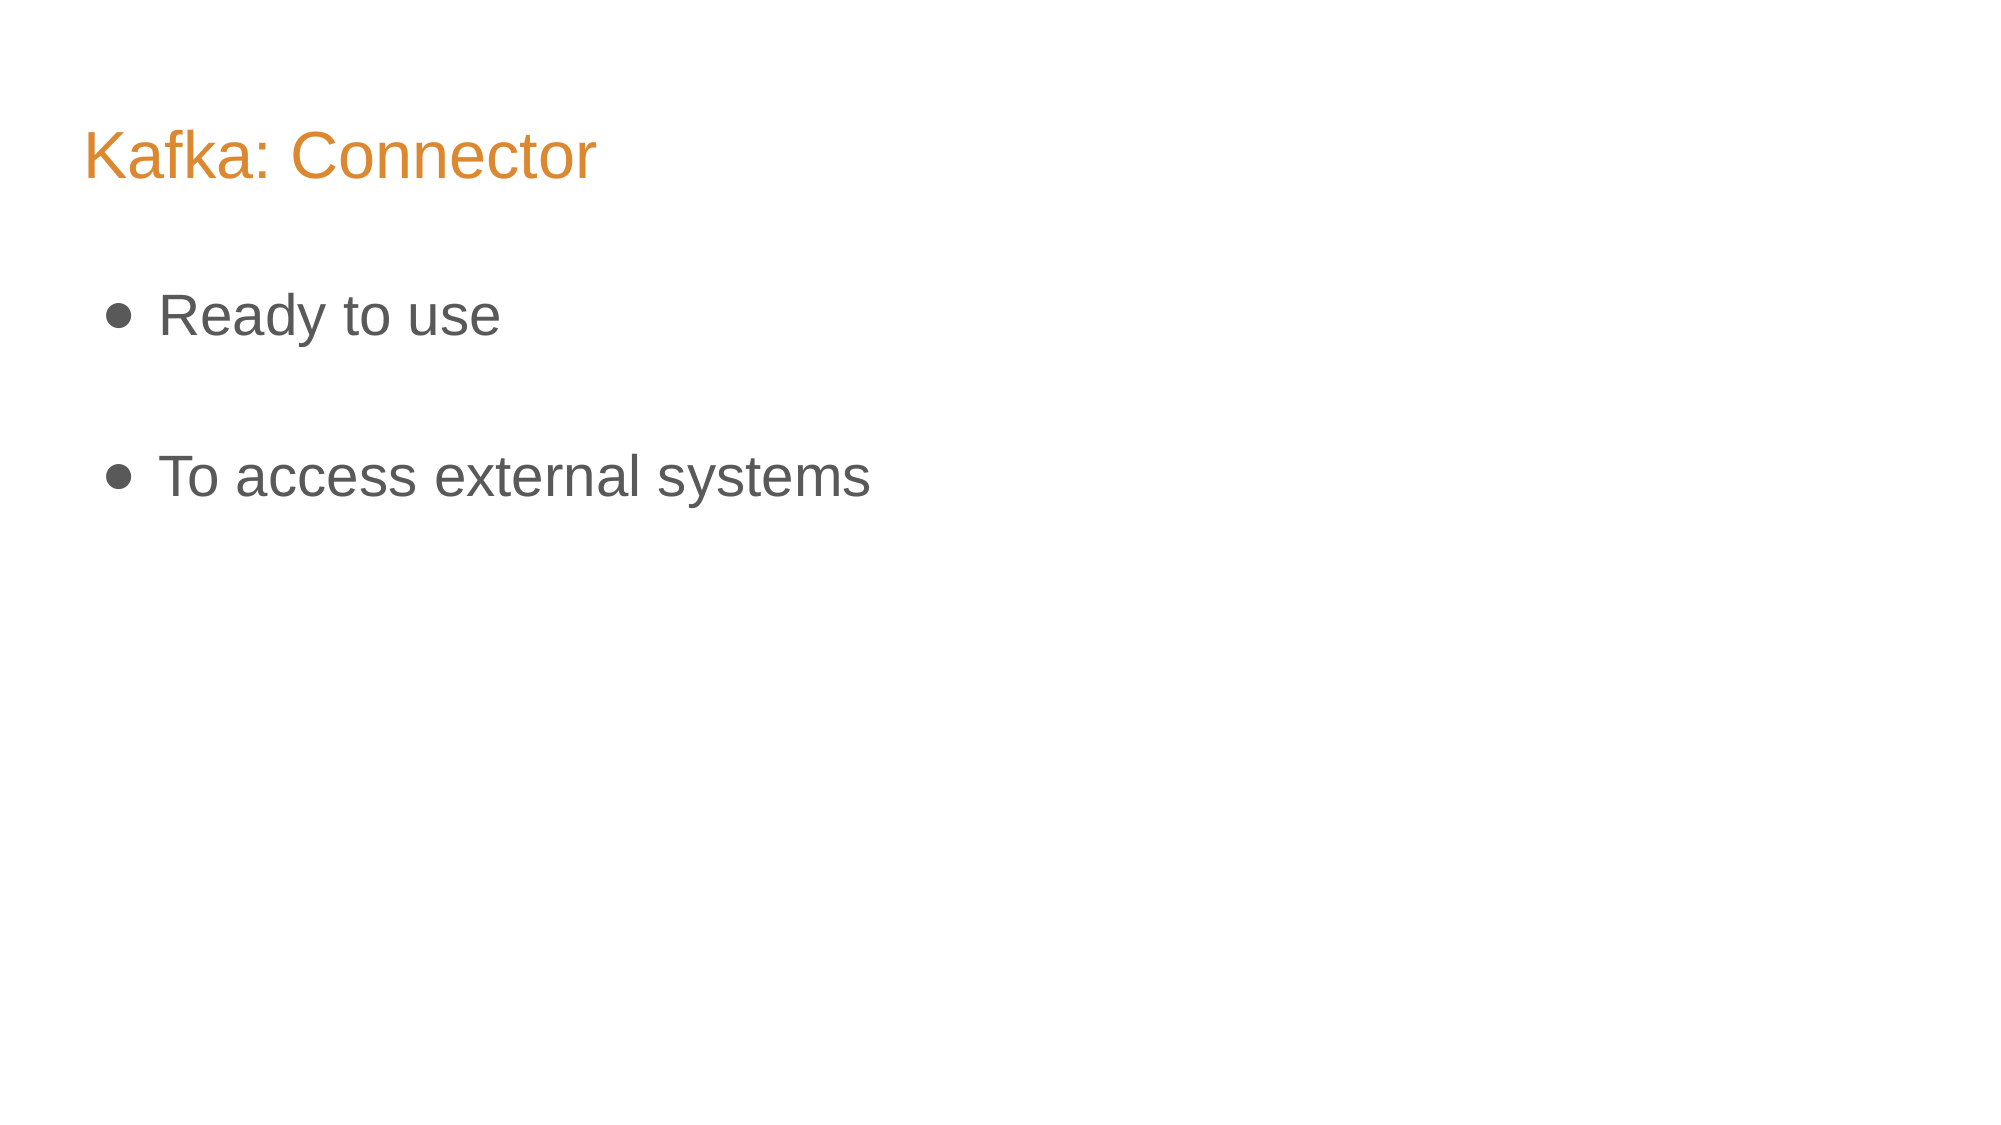

# Kafka: Connector
Ready to use

To access external systems